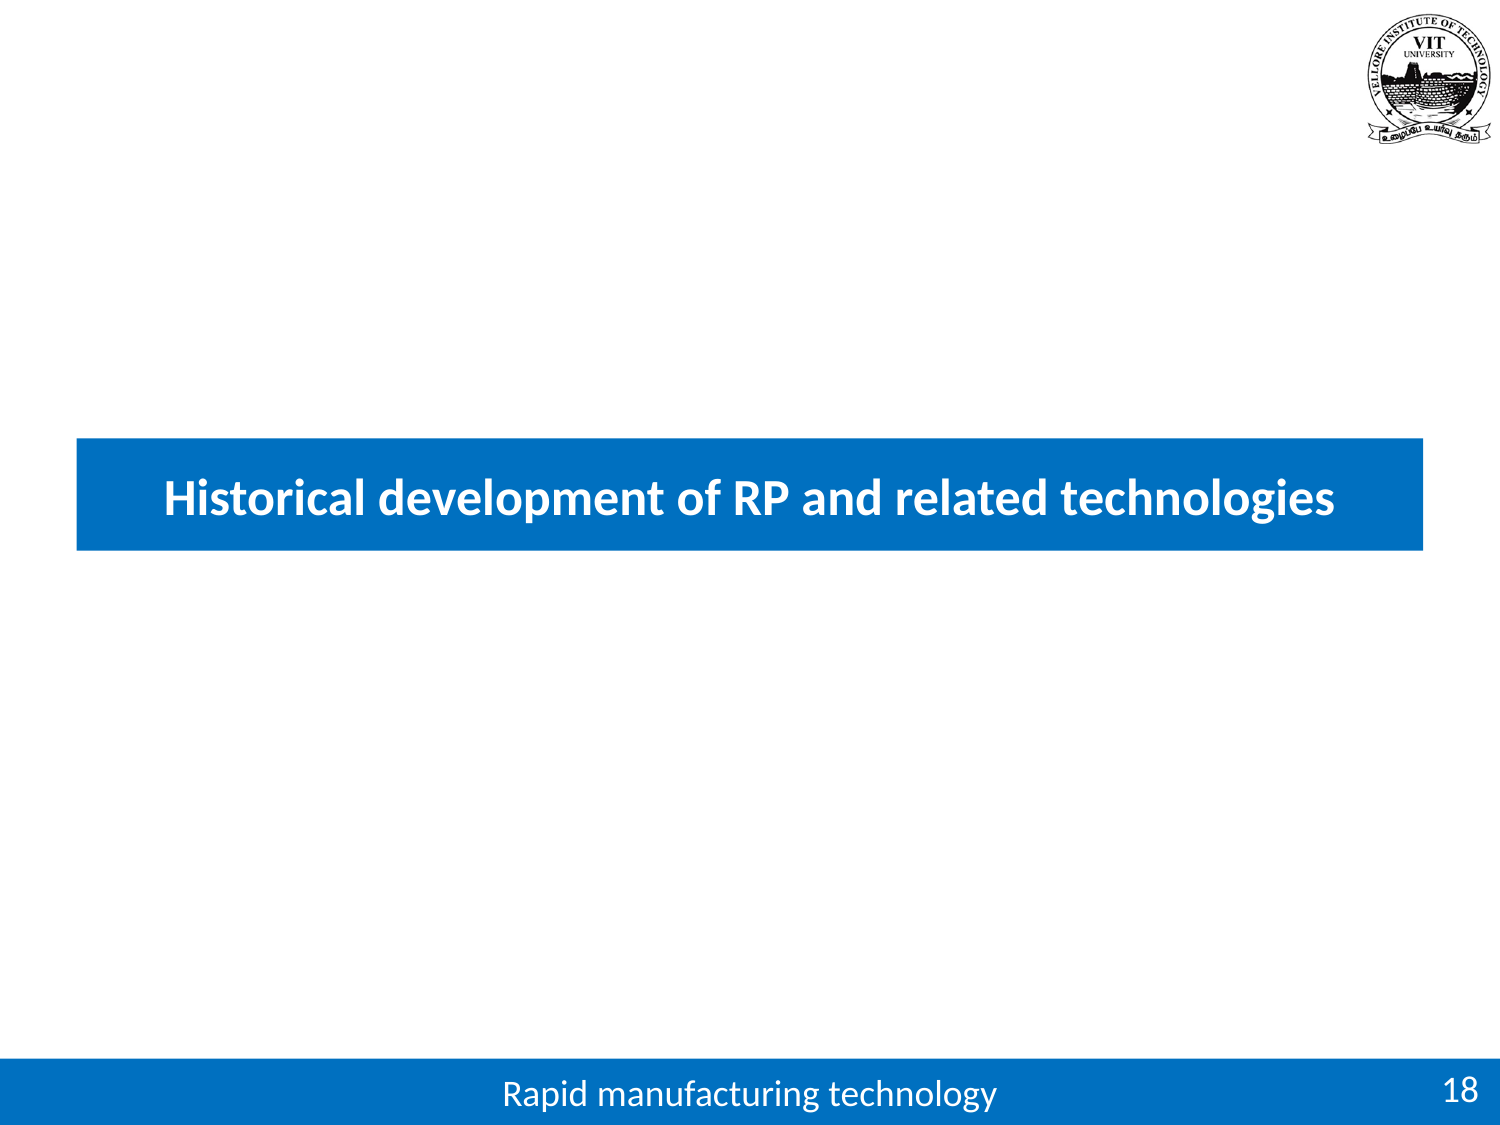

# Historical development of RP and related technologies
18
Rapid manufacturing technology